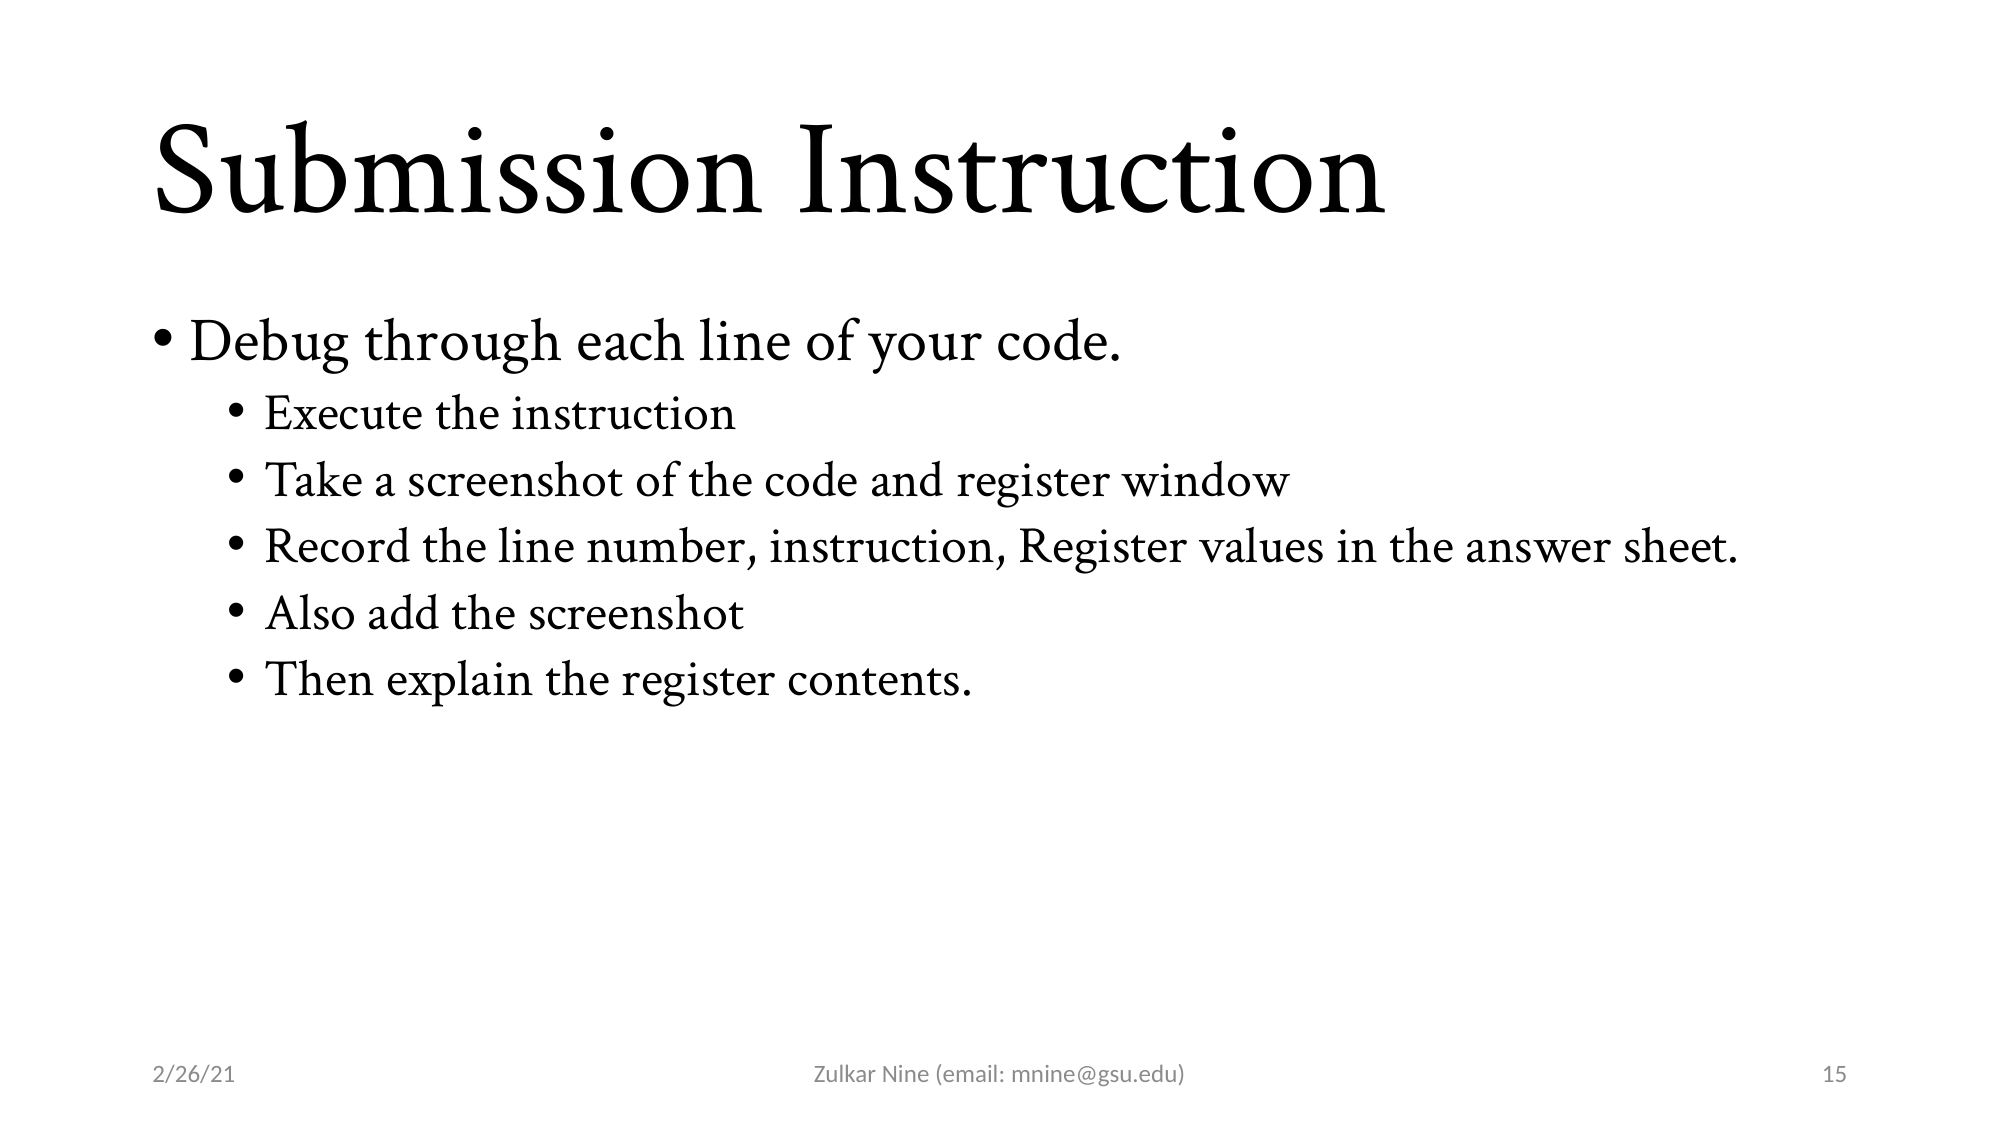

# Submission Instruction
Debug through each line of your code.
Execute the instruction
Take a screenshot of the code and register window
Record the line number, instruction, Register values in the answer sheet.
Also add the screenshot
Then explain the register contents.
2/26/21
Zulkar Nine (email: mnine@gsu.edu)
15